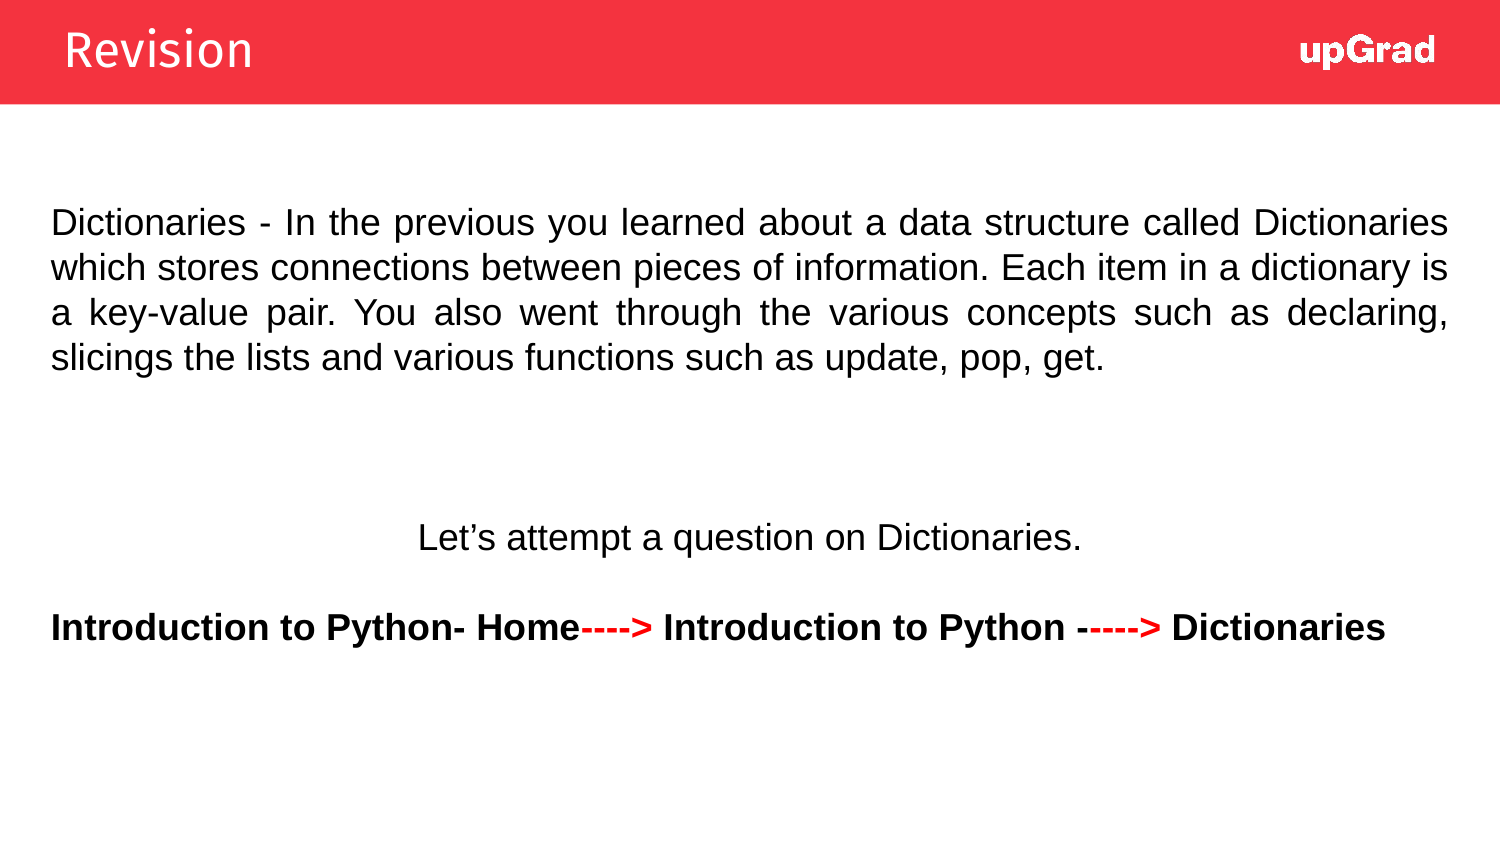

# Revision

Dictionaries - In the previous you learned about a data structure called Dictionaries which stores connections between pieces of information. Each item in a dictionary is a key-value pair. You also went through the various concepts such as declaring, slicings the lists and various functions such as update, pop, get.

Let’s attempt a question on Dictionaries.

Introduction to Python- Home----> Introduction to Python -----> Dictionaries